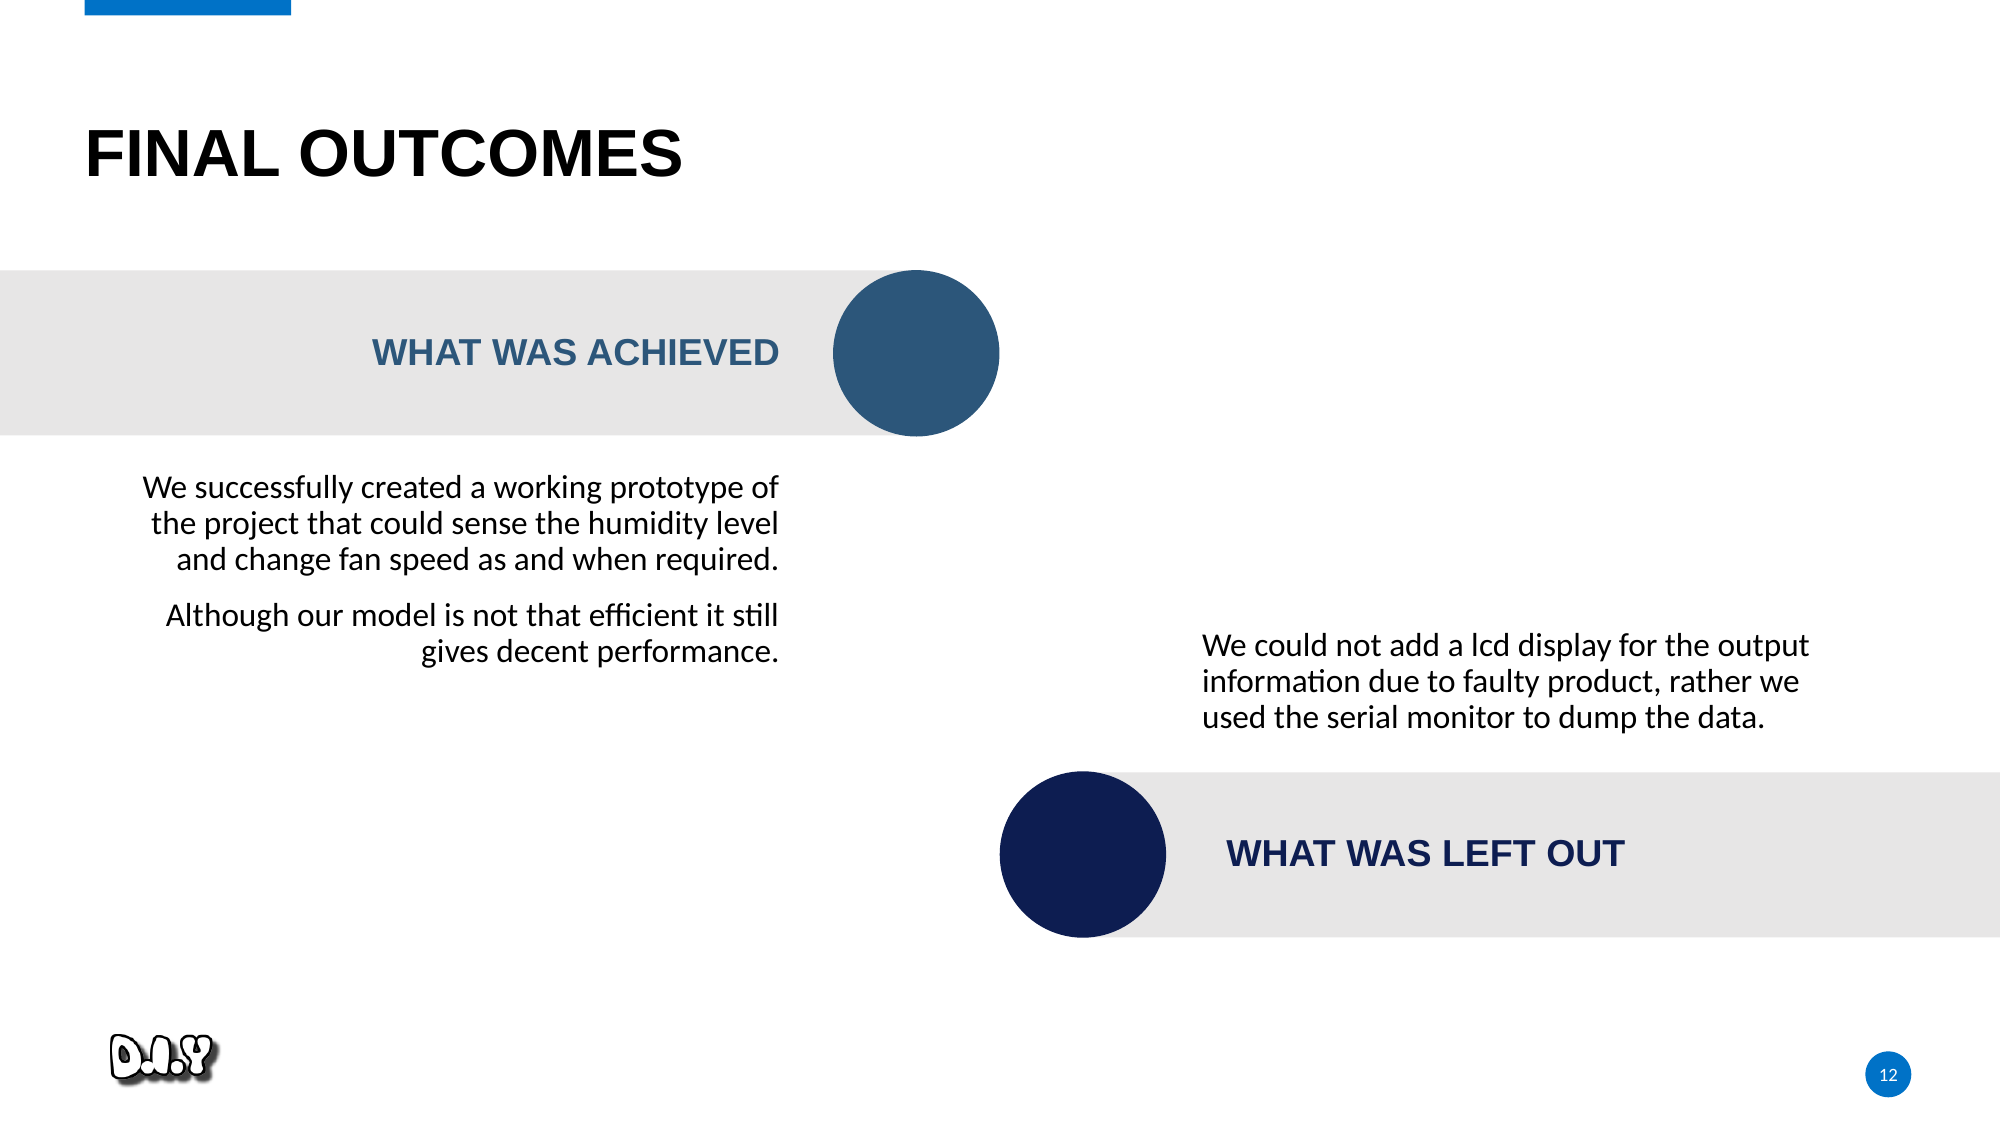

# Final outcomes
We could not add a lcd display for the output information due to faulty product, rather we used the serial monitor to dump the data.
What was achieved
We successfully created a working prototype of the project that could sense the humidity level and change fan speed as and when required.
Although our model is not that efficient it still gives decent performance.
What was left out
12